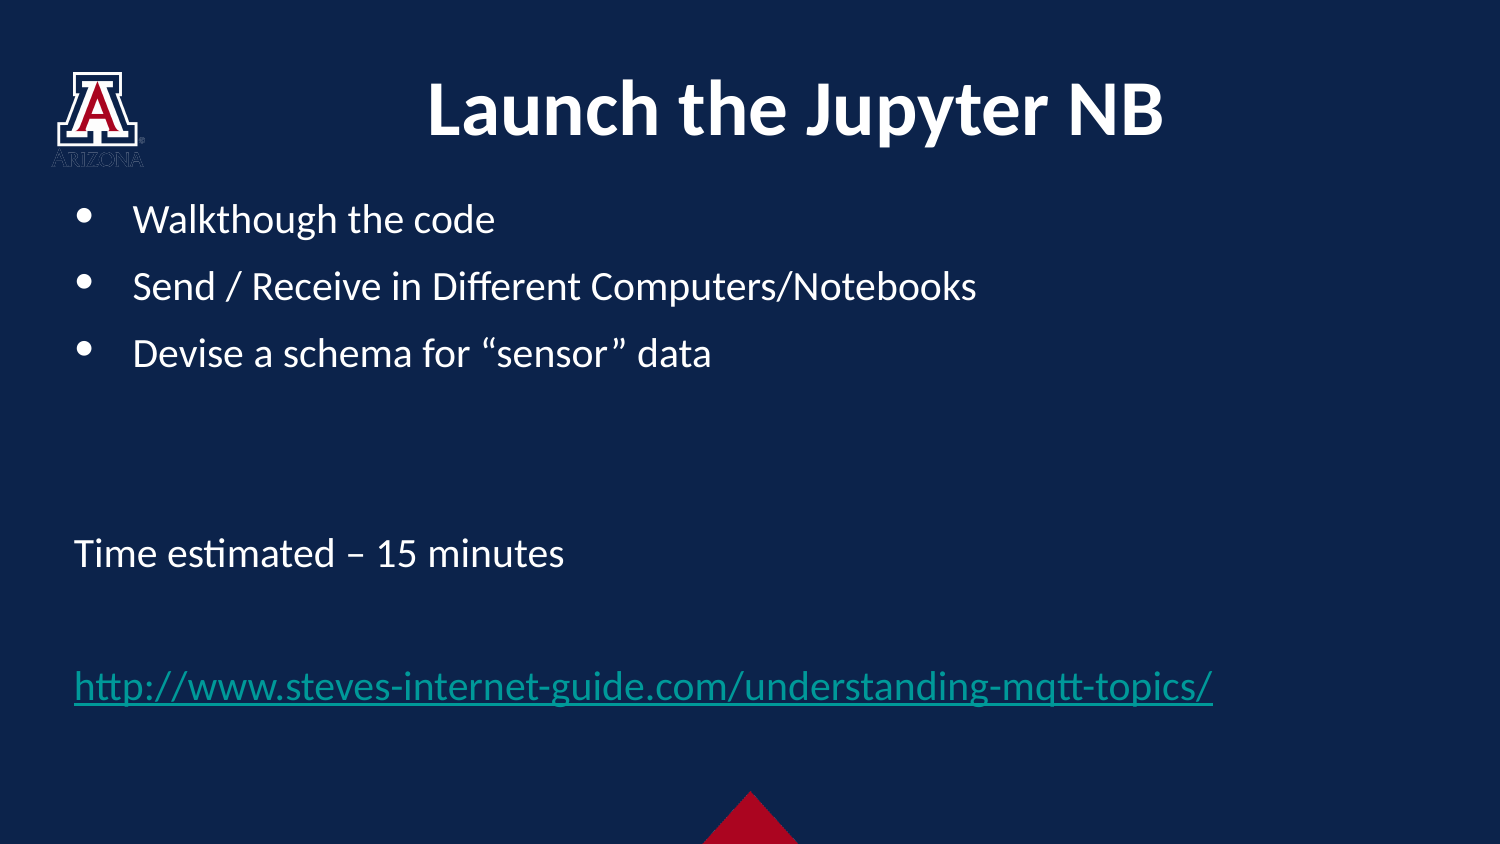

# Launch the Jupyter NB
Walkthough the code
Send / Receive in Different Computers/Notebooks
Devise a schema for “sensor” data

Time estimated – 15 minutes

http://www.steves-internet-guide.com/understanding-mqtt-topics/